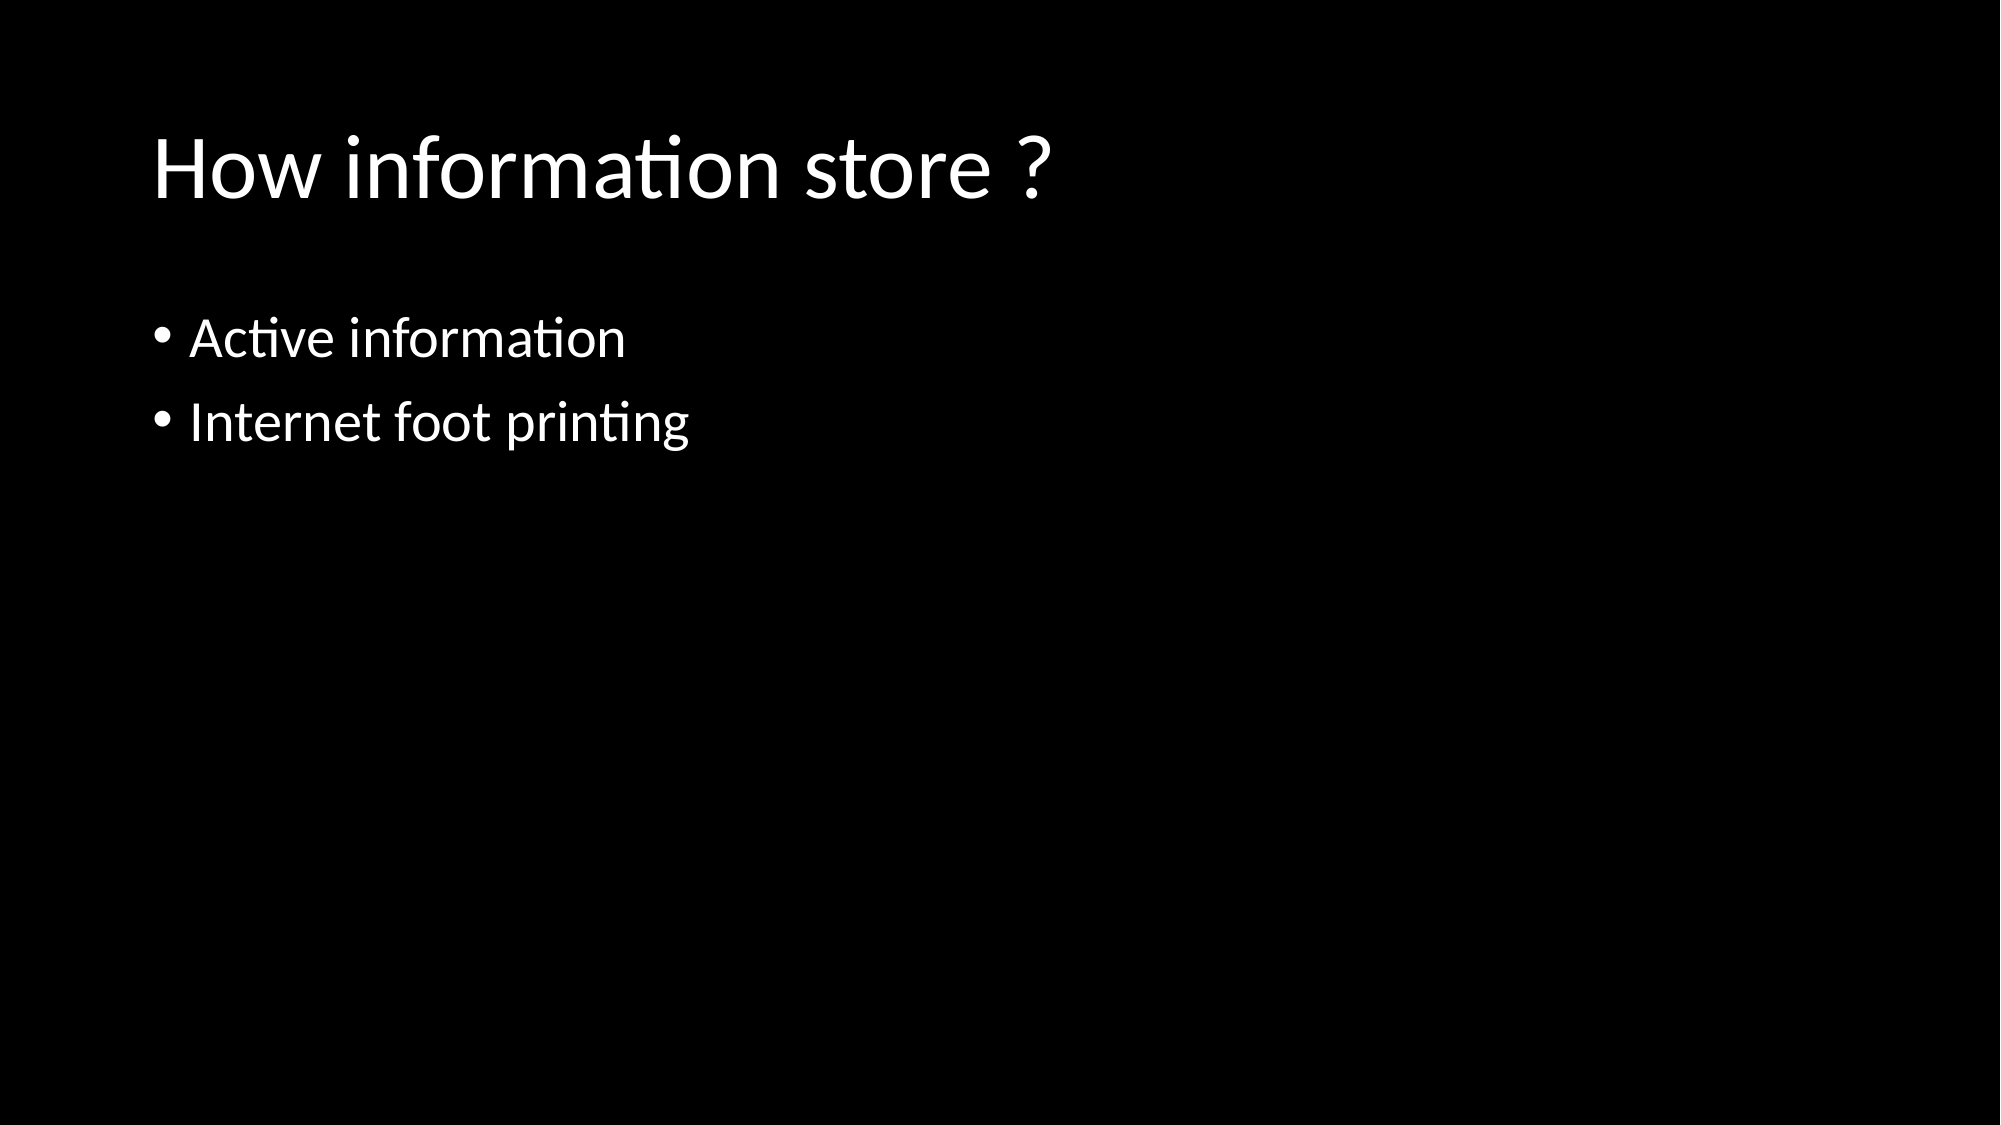

# How information store ?
Active information
Internet foot printing